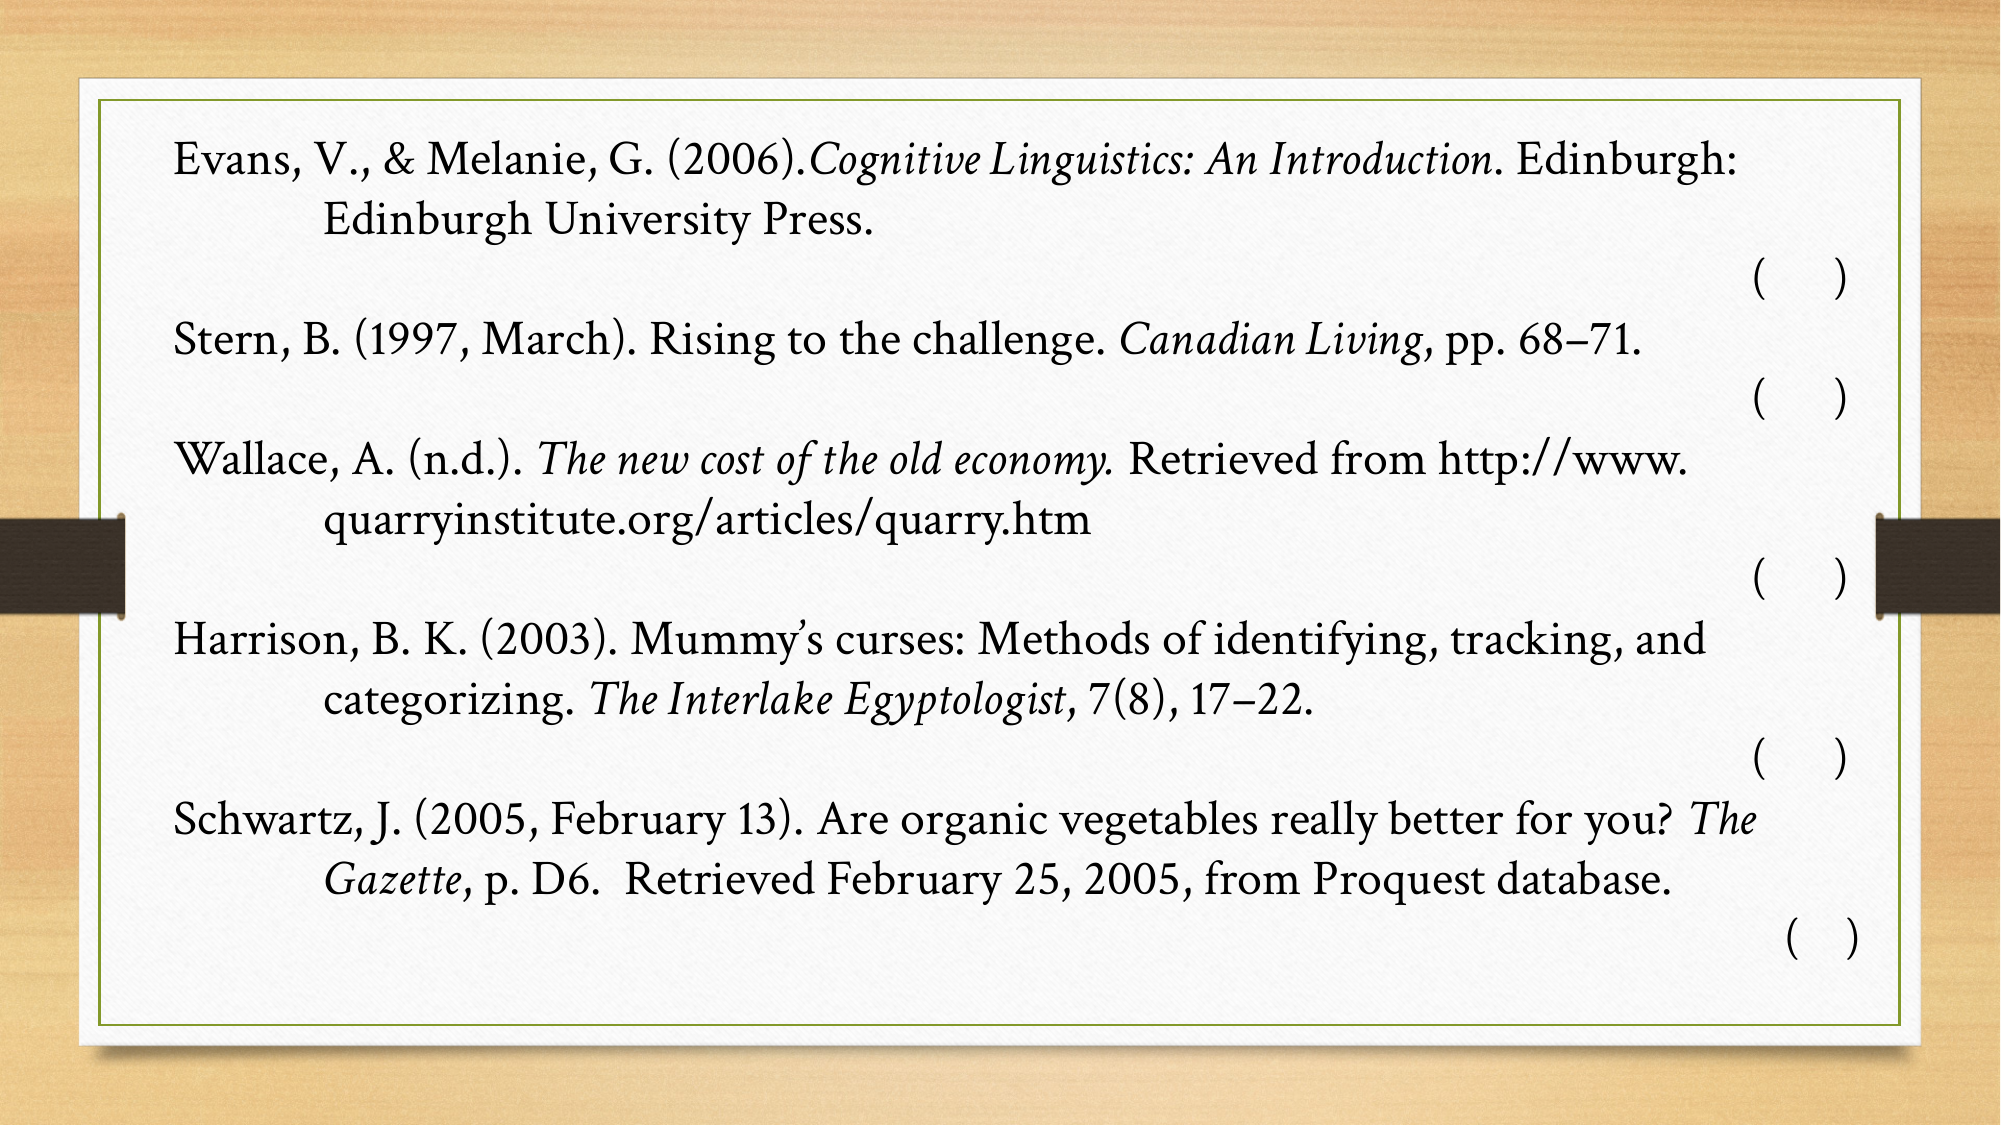

Evans, V., & Melanie, G. (2006).Cognitive Linguistics: An Introduction. Edinburgh: 		Edinburgh University Press.
(      )
Stern, B. (1997, March). Rising to the challenge. Canadian Living, pp. 68–71.
(      )
Wallace, A. (n.d.). The new cost of the old economy. Retrieved from http://www. 		quarryinstitute.org/articles/quarry.htm
(      )
Harrison, B. K. (2003). Mummy’s curses: Methods of identifying, tracking, and 		categorizing. The Interlake Egyptologist, 7(8), 17–22.
(      )
Schwartz, J. (2005, February 13). Are organic vegetables really better for you? The 		Gazette, p. D6.  Retrieved February 25, 2005, from Proquest database.
(    )